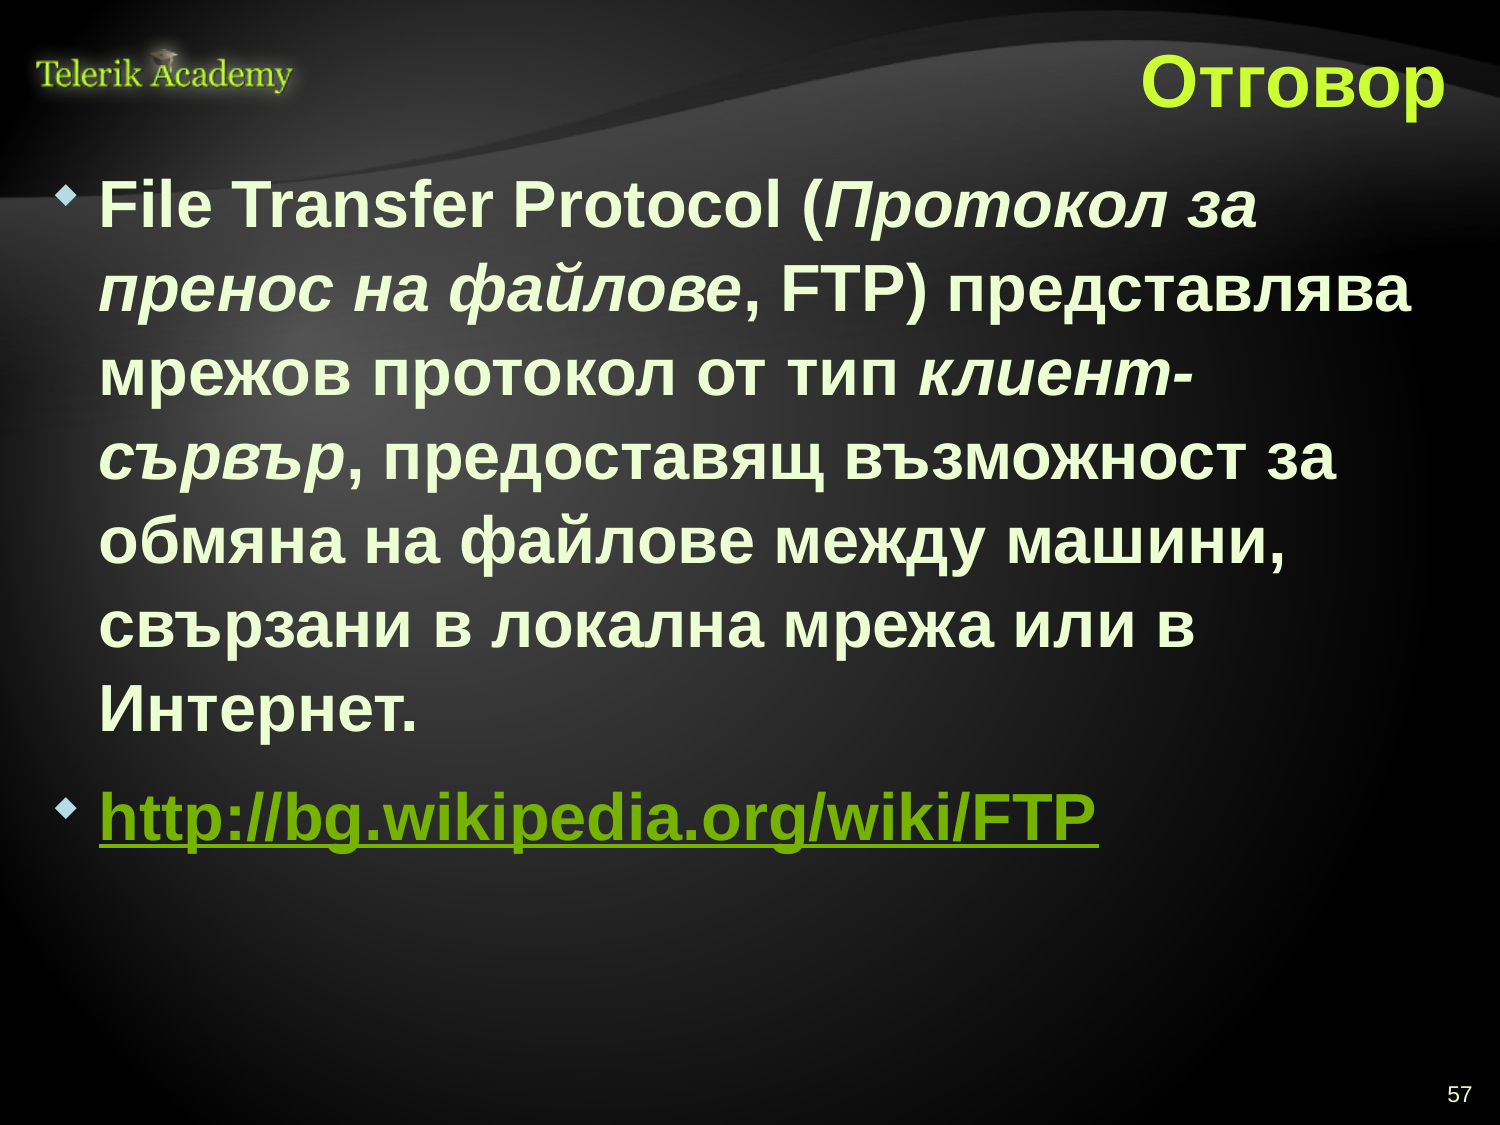

# Отговор
File Transfer Protocol (Протокол за пренос на файлове, FTP) представлява мрежов протокол от тип клиент-сървър, предоставящ възможност за обмяна на файлове между машини, свързани в локална мрежа или в Интернет.
http://bg.wikipedia.org/wiki/FTP
57